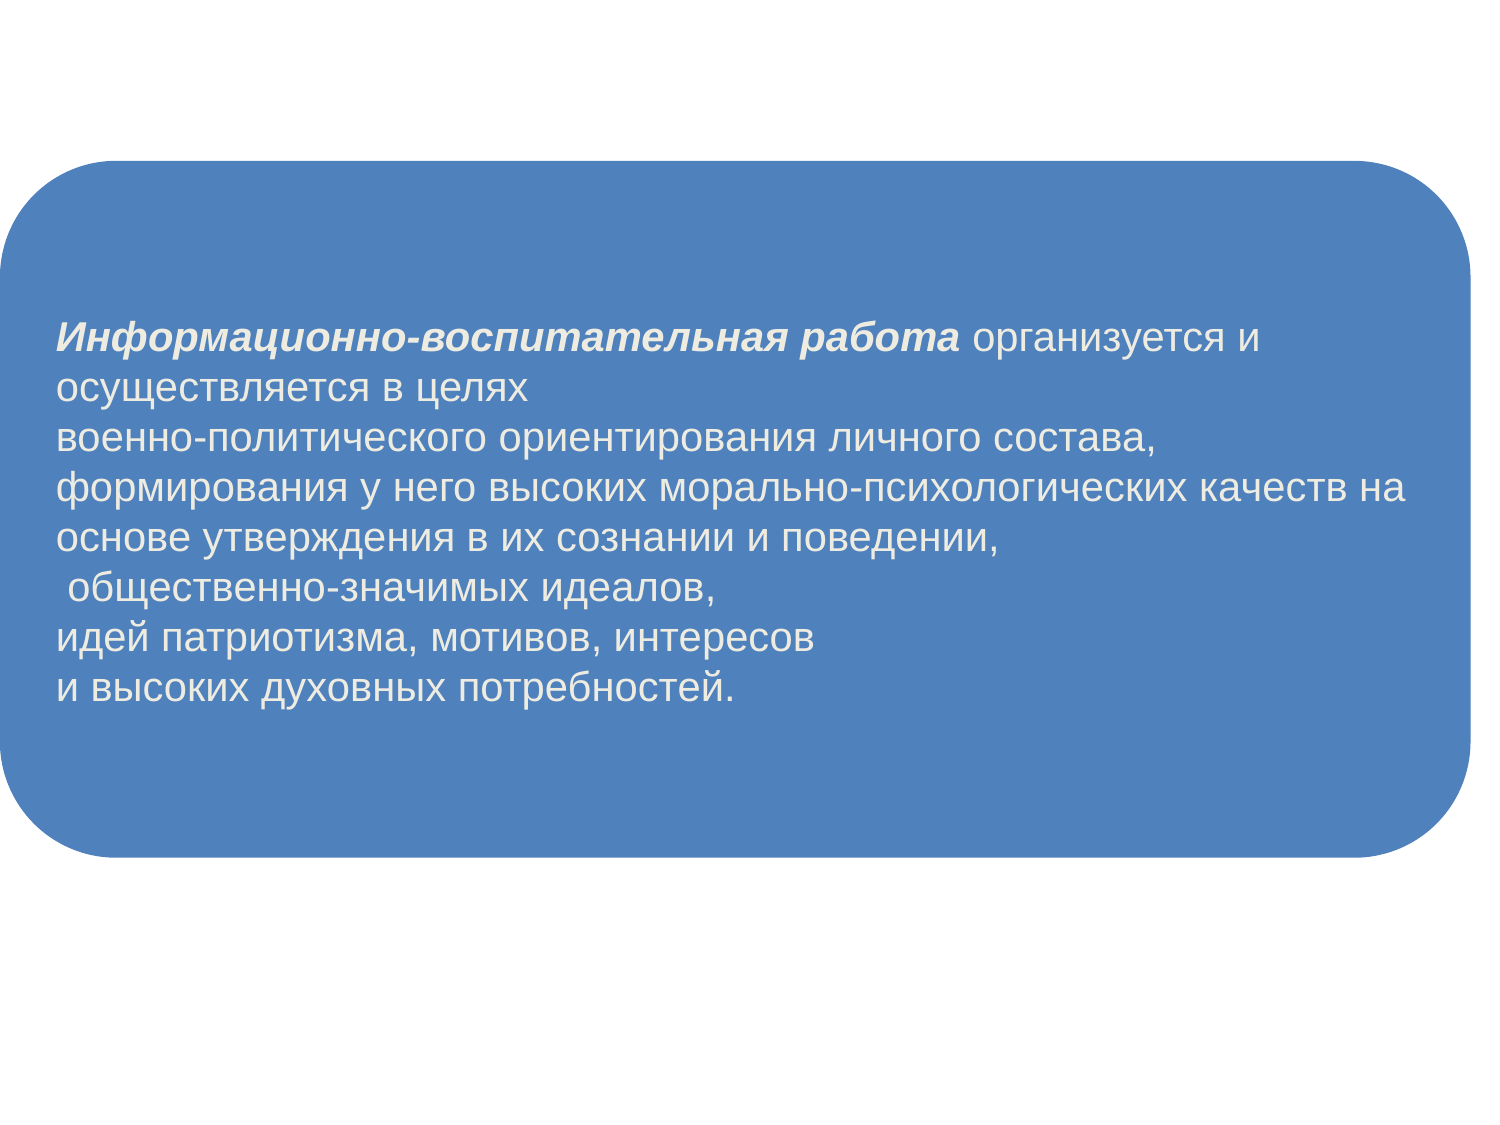

Информационно-воспитательная работа организуется и осуществляется в целях
военно-политического ориентирования личного состава,
формирования у него высоких морально-психологических качеств на основе утверждения в их сознании и поведении,
 общественно-значимых идеалов,
идей патриотизма, мотивов, интересов
и высоких духовных потребностей.